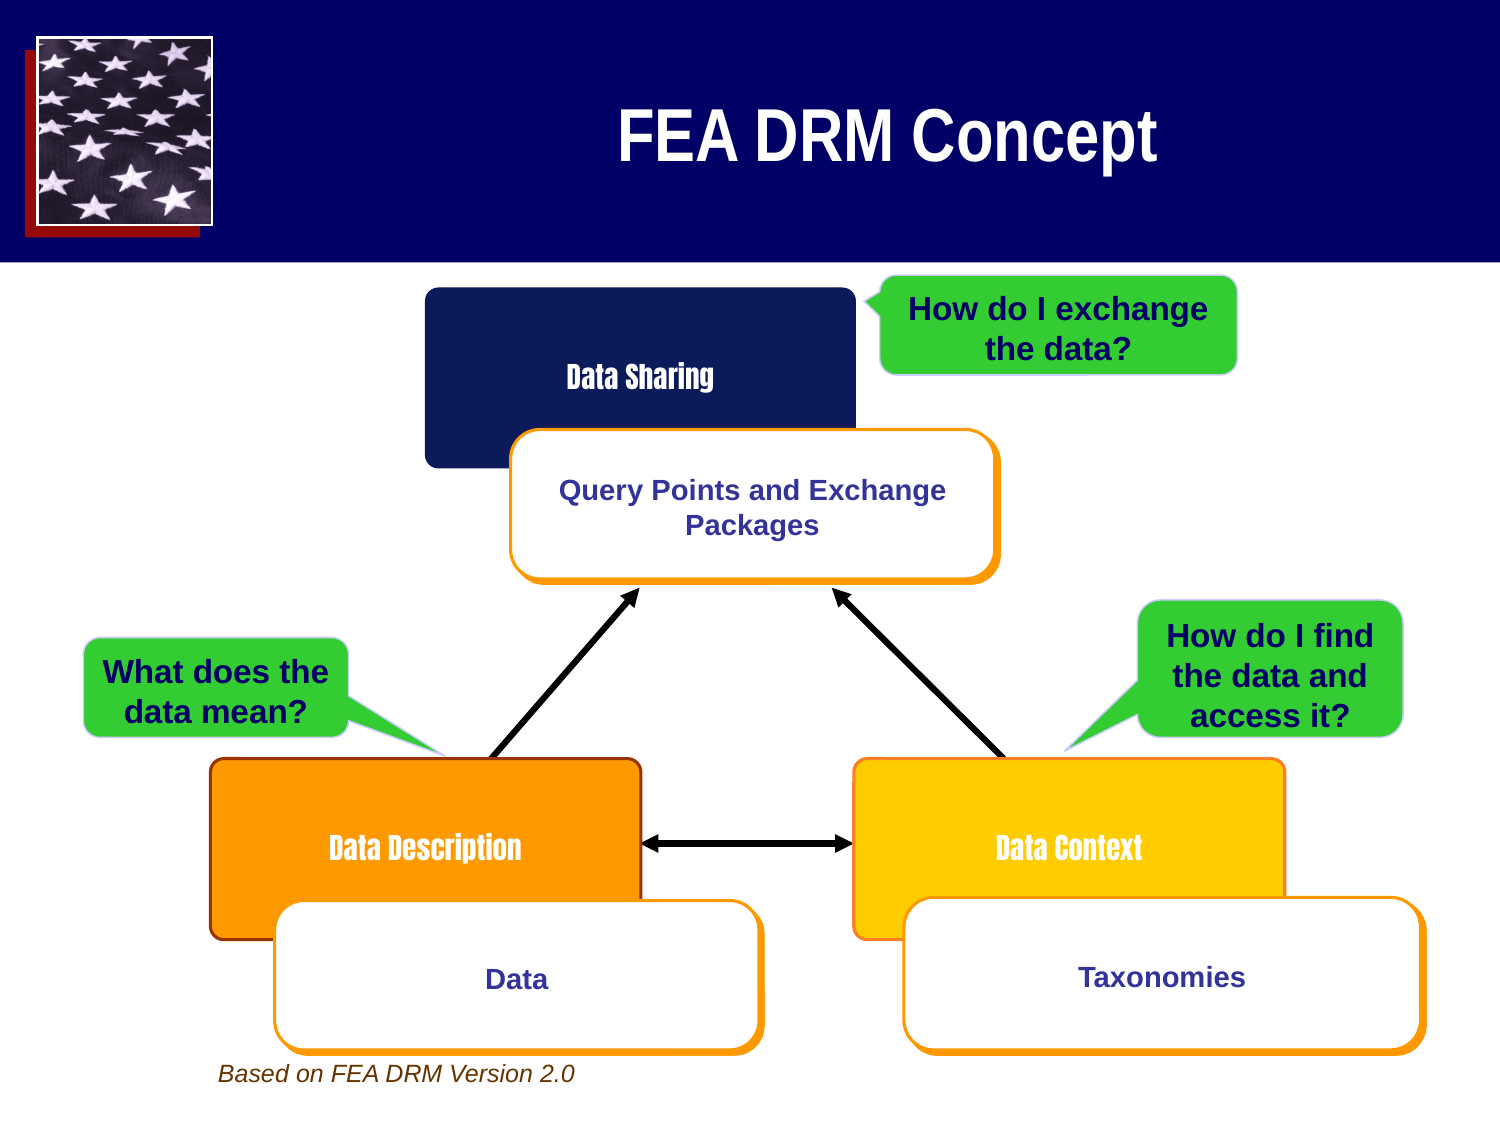

# FEA DRM Concept
How do I exchange the data?

Data Sharing
Query Points and Exchange Packages
How do I find the data and access it?
What does the data mean?
Data Description
Data Context
Taxonomies
Data
Based on FEA DRM Version 2.0